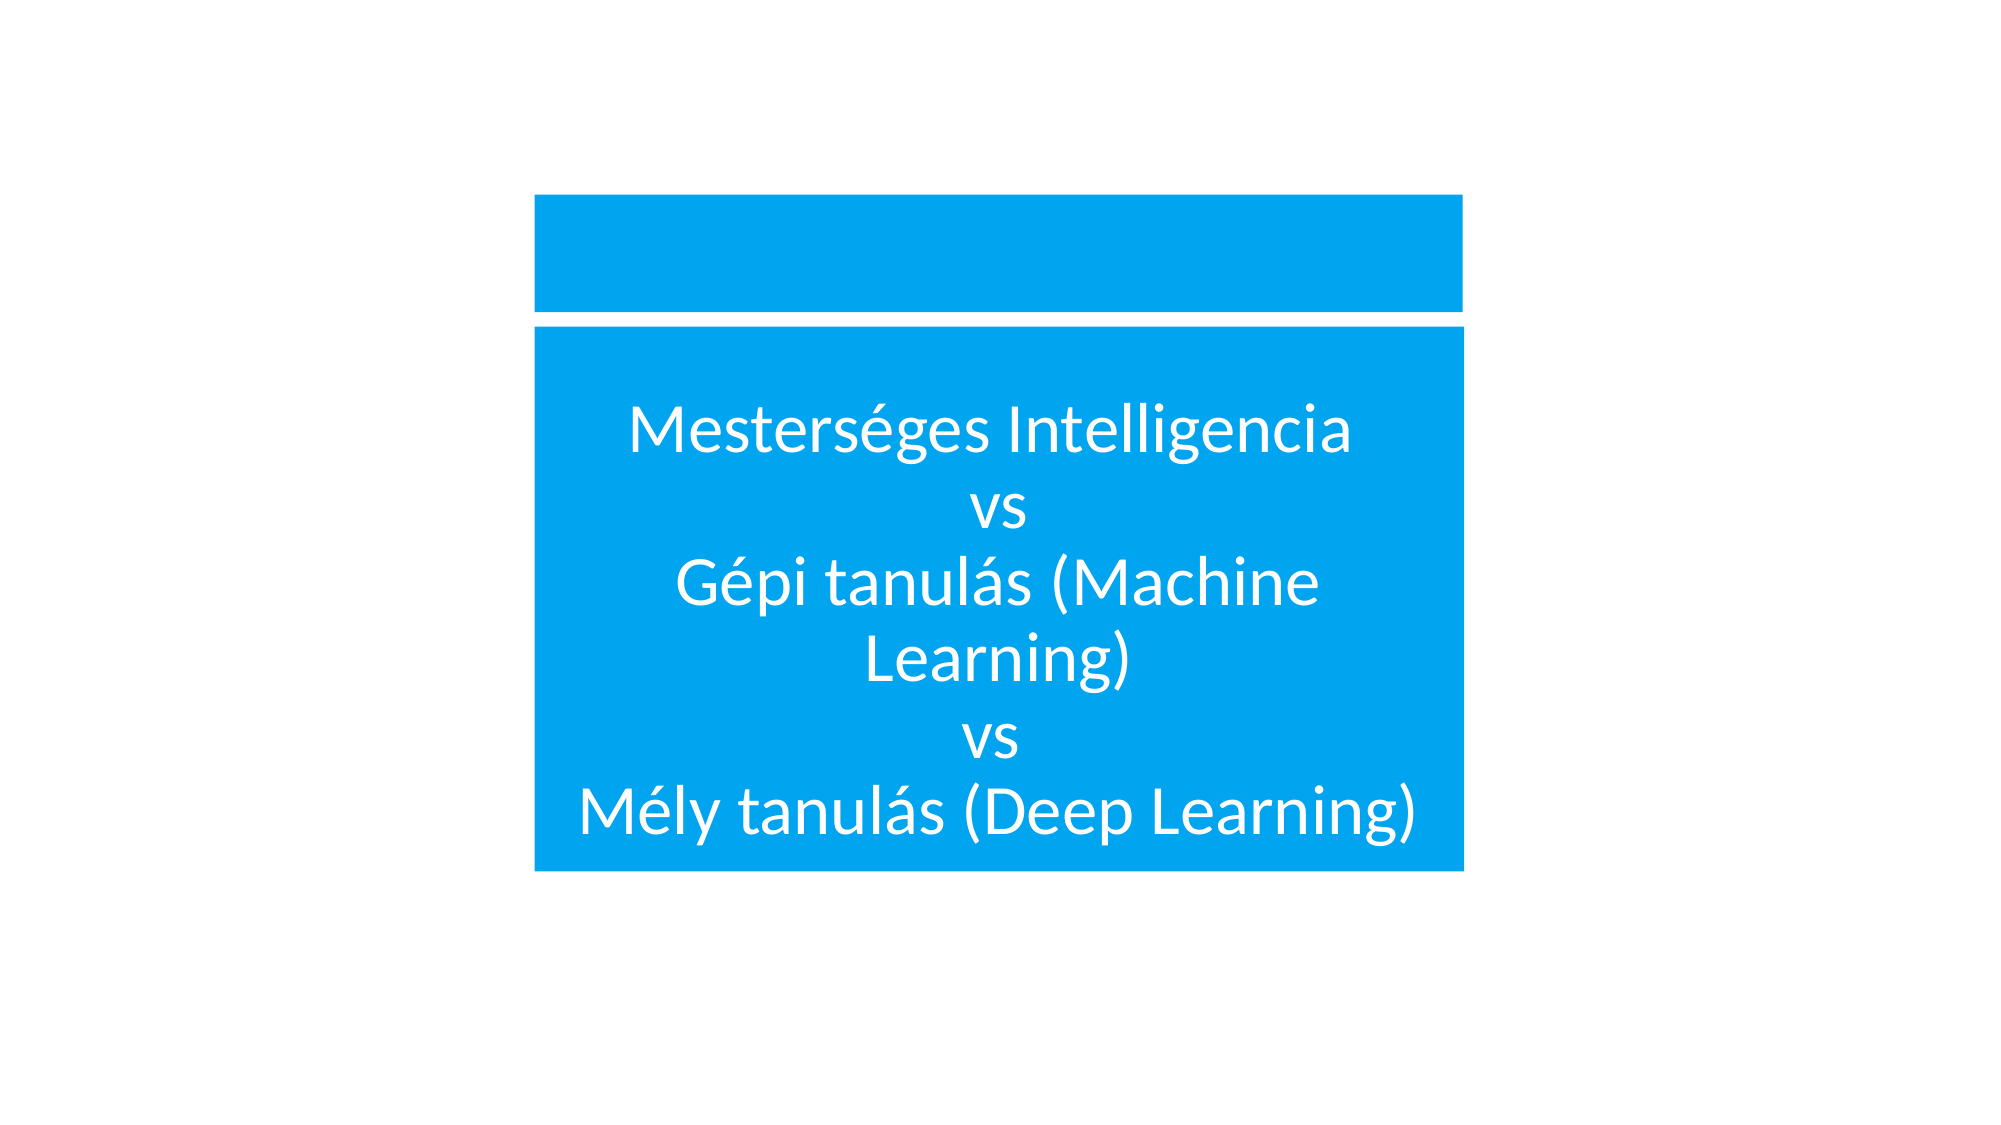

# Mesterséges Intelligencia vs Gépi tanulás (Machine Learning) vs Mély tanulás (Deep Learning)